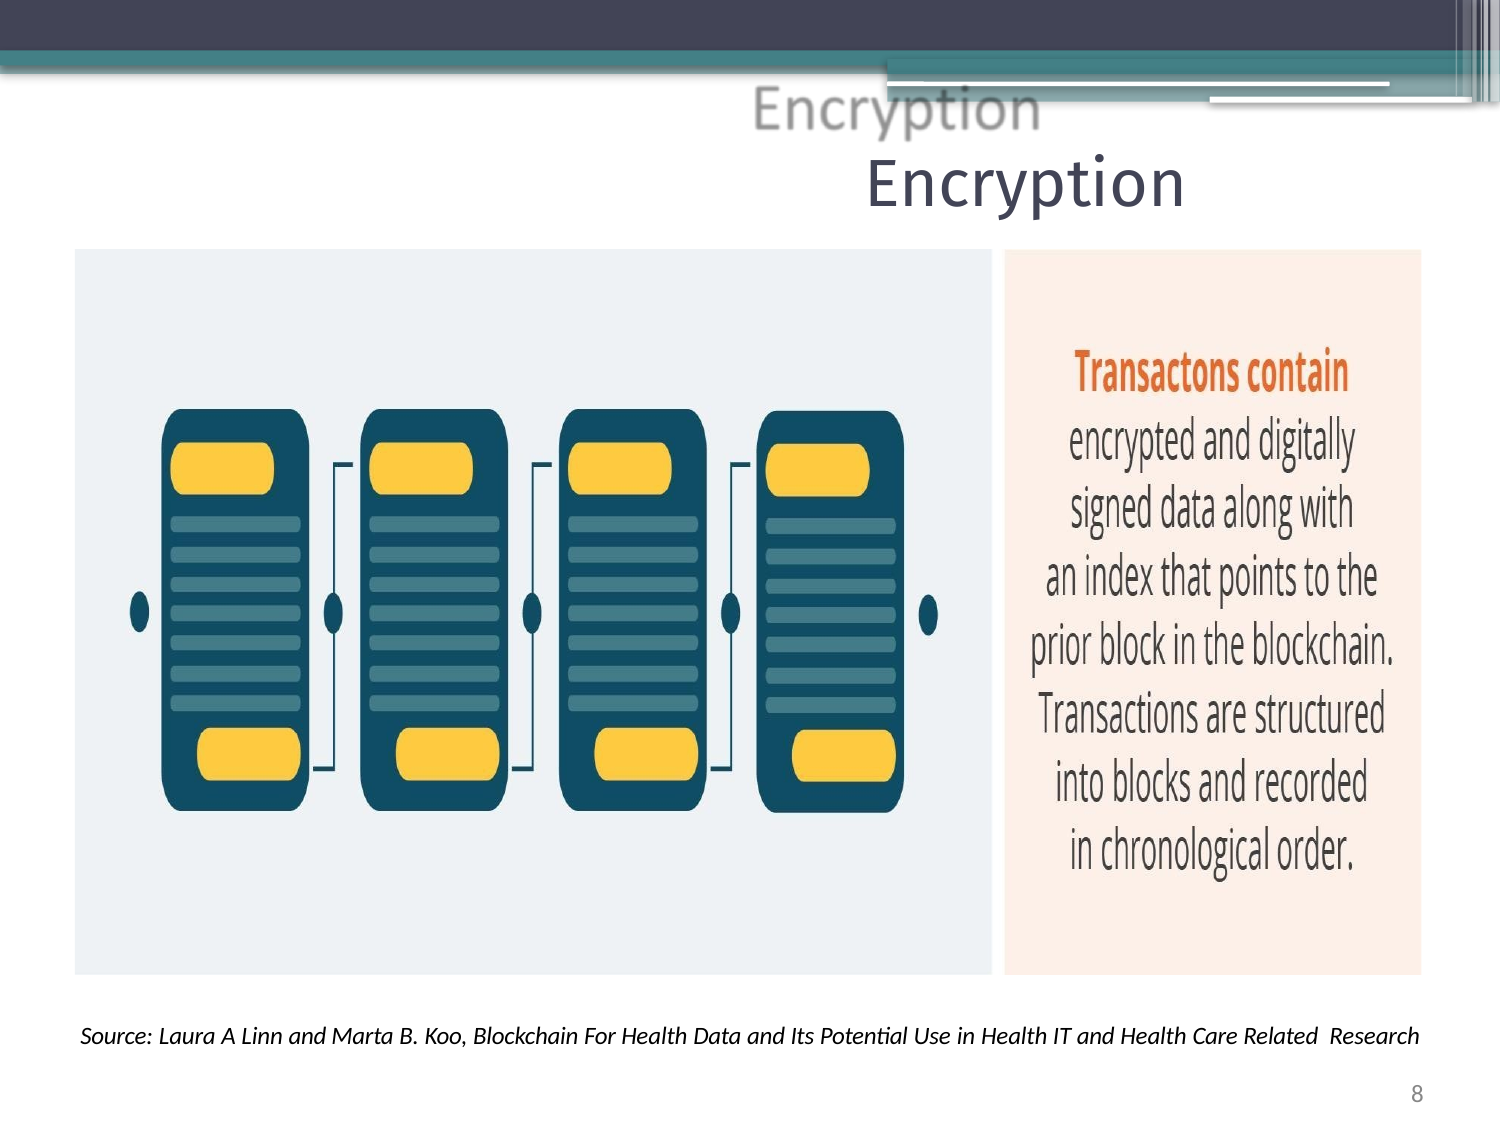

# Encryption

Source: Laura A Linn and Marta B. Koo, Blockchain For Health Data and Its Potential Use in Health IT and Health Care Related Research

8